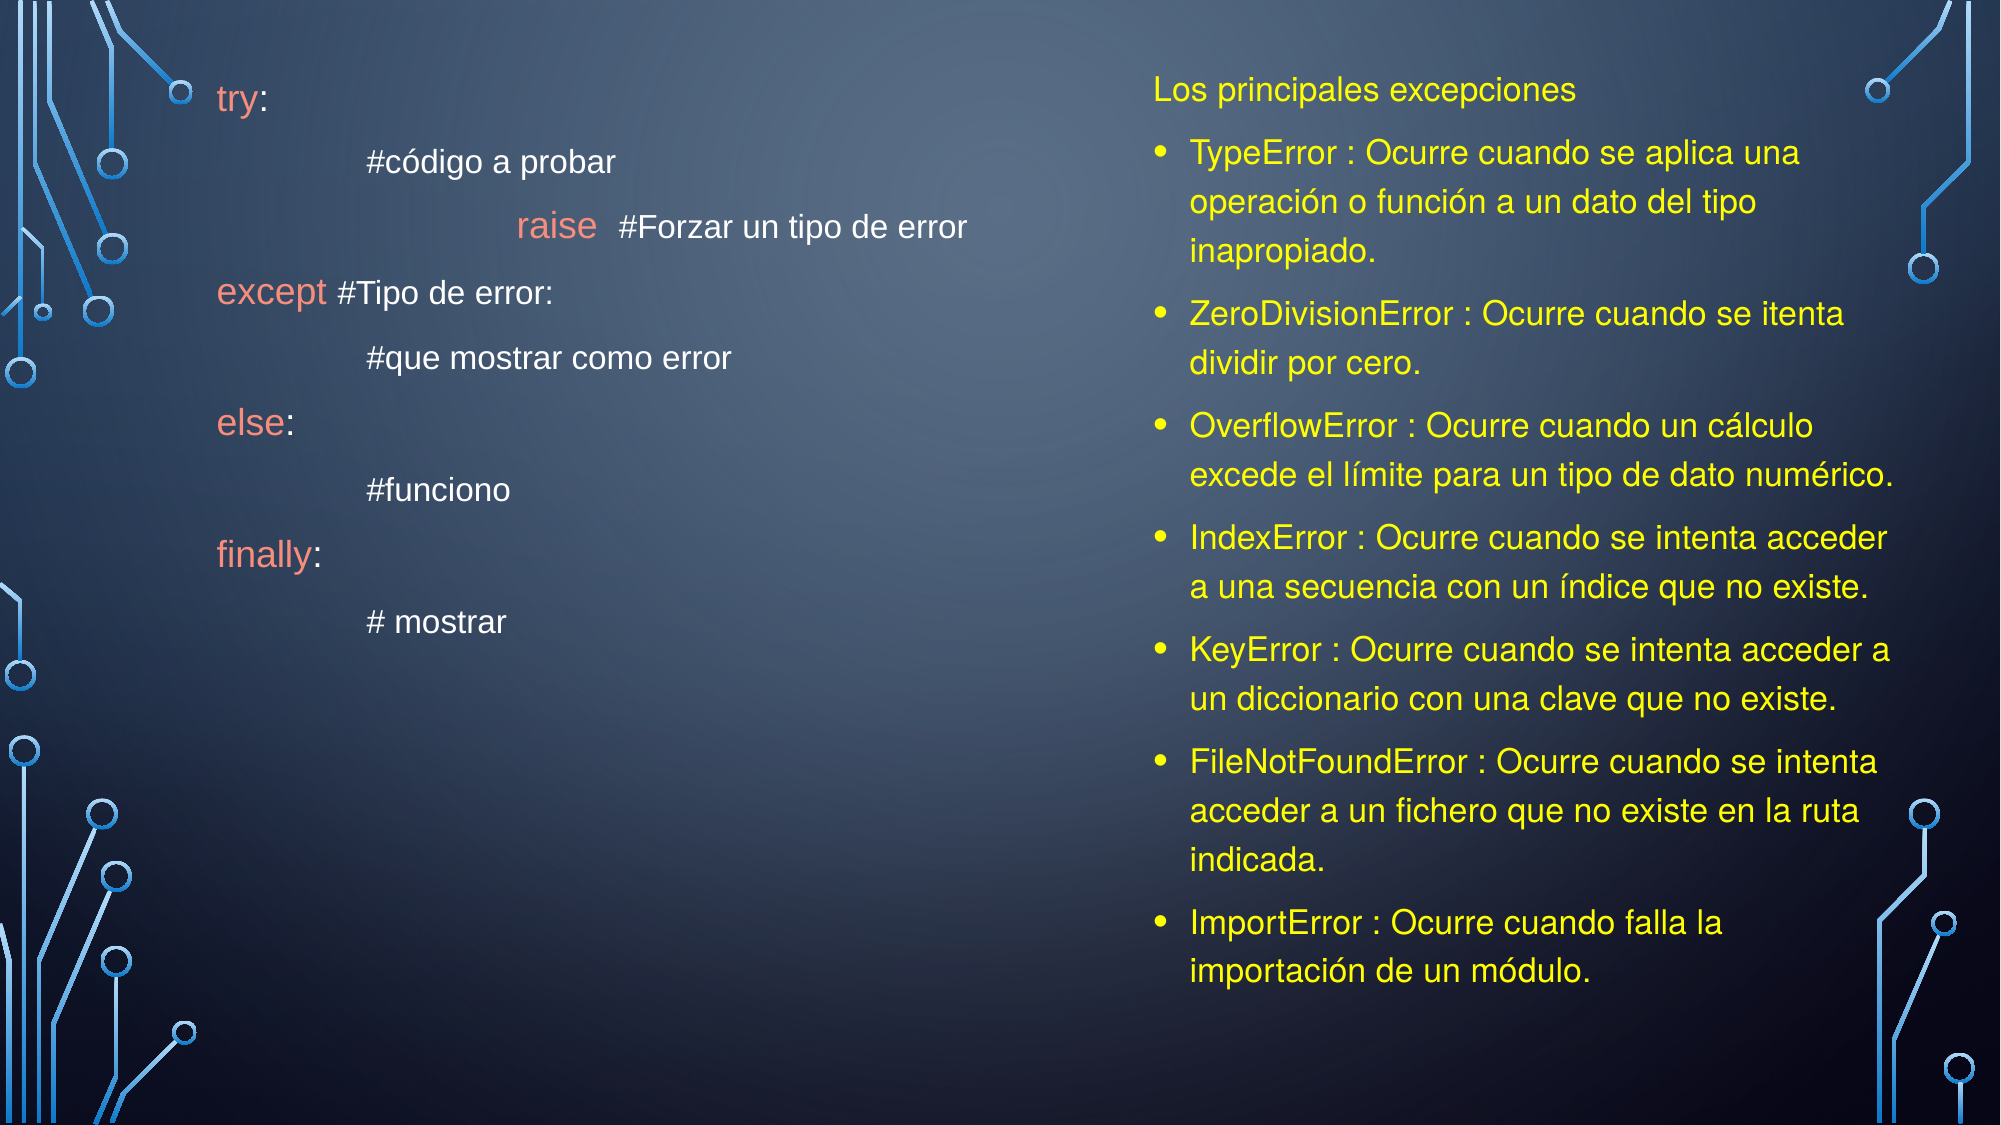

Los principales excepciones
TypeError : Ocurre cuando se aplica una operación o función a un dato del tipo inapropiado.
ZeroDivisionError : Ocurre cuando se itenta dividir por cero.
OverflowError : Ocurre cuando un cálculo excede el límite para un tipo de dato numérico.
IndexError : Ocurre cuando se intenta acceder a una secuencia con un índice que no existe.
KeyError : Ocurre cuando se intenta acceder a un diccionario con una clave que no existe.
FileNotFoundError : Ocurre cuando se intenta acceder a un fichero que no existe en la ruta indicada.
ImportError : Ocurre cuando falla la importación de un módulo.

try:
	#código a probar
		raise  #Forzar un tipo de error
except #Tipo de error:
	#que mostrar como error
else:
	#funciono
finally:
	# mostrar